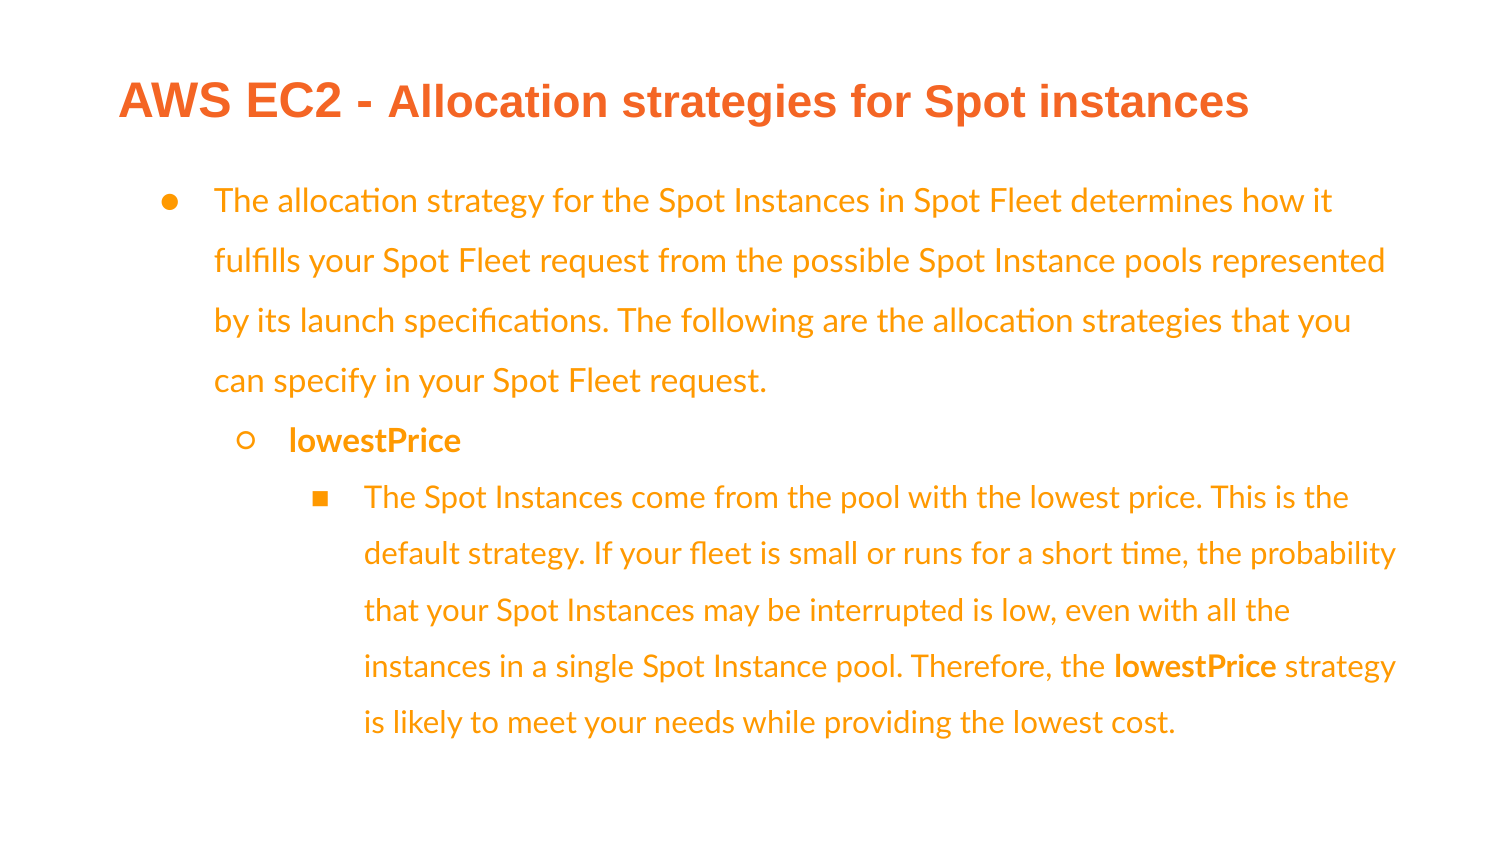

AWS EC2 - Allocation strategies for Spot instances
The allocation strategy for the Spot Instances in Spot Fleet determines how it fulfills your Spot Fleet request from the possible Spot Instance pools represented by its launch specifications. The following are the allocation strategies that you can specify in your Spot Fleet request.
lowestPrice
The Spot Instances come from the pool with the lowest price. This is the default strategy. If your fleet is small or runs for a short time, the probability that your Spot Instances may be interrupted is low, even with all the instances in a single Spot Instance pool. Therefore, the lowestPrice strategy is likely to meet your needs while providing the lowest cost.